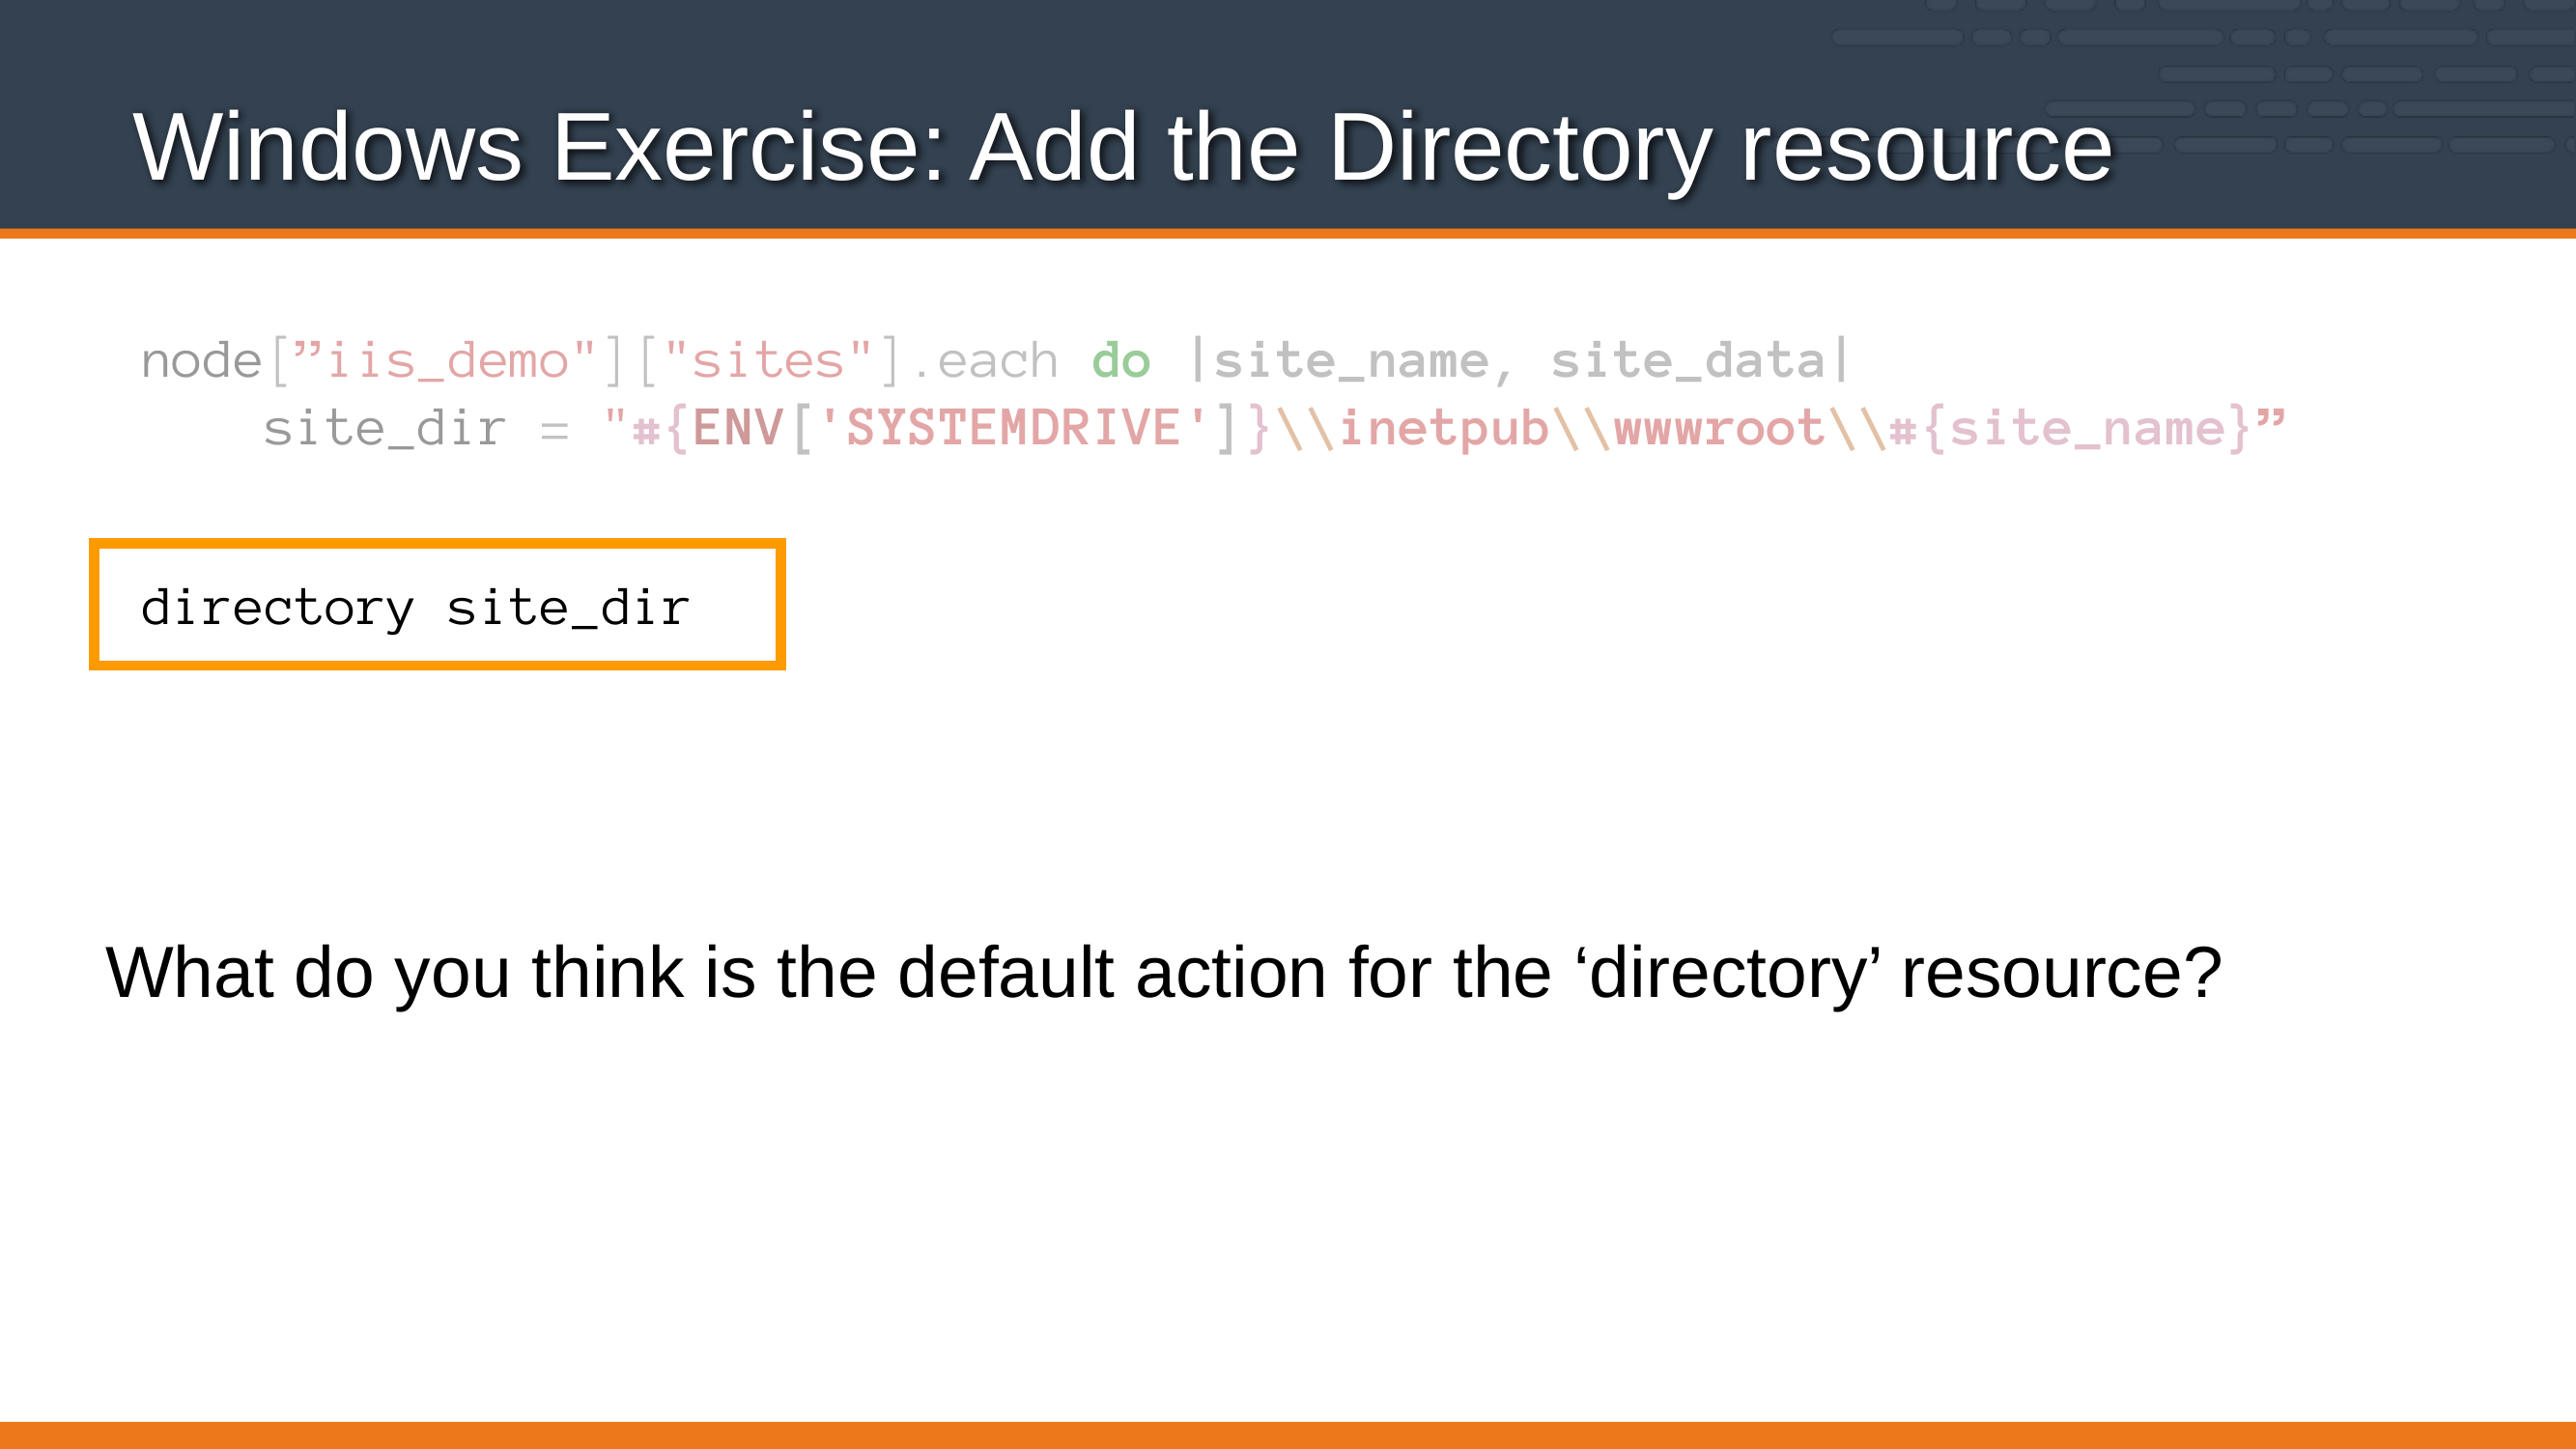

# Windows Exercise: Add the Directory resource

node[”iis_demo"]["sites"].each do |site_name, site_data|
    site_dir = "#{ENV['SYSTEMDRIVE']}\\inetpub\\wwwroot\\#{site_name}”

directory site_dir

What do you think is the default action for the ‘directory’ resource?